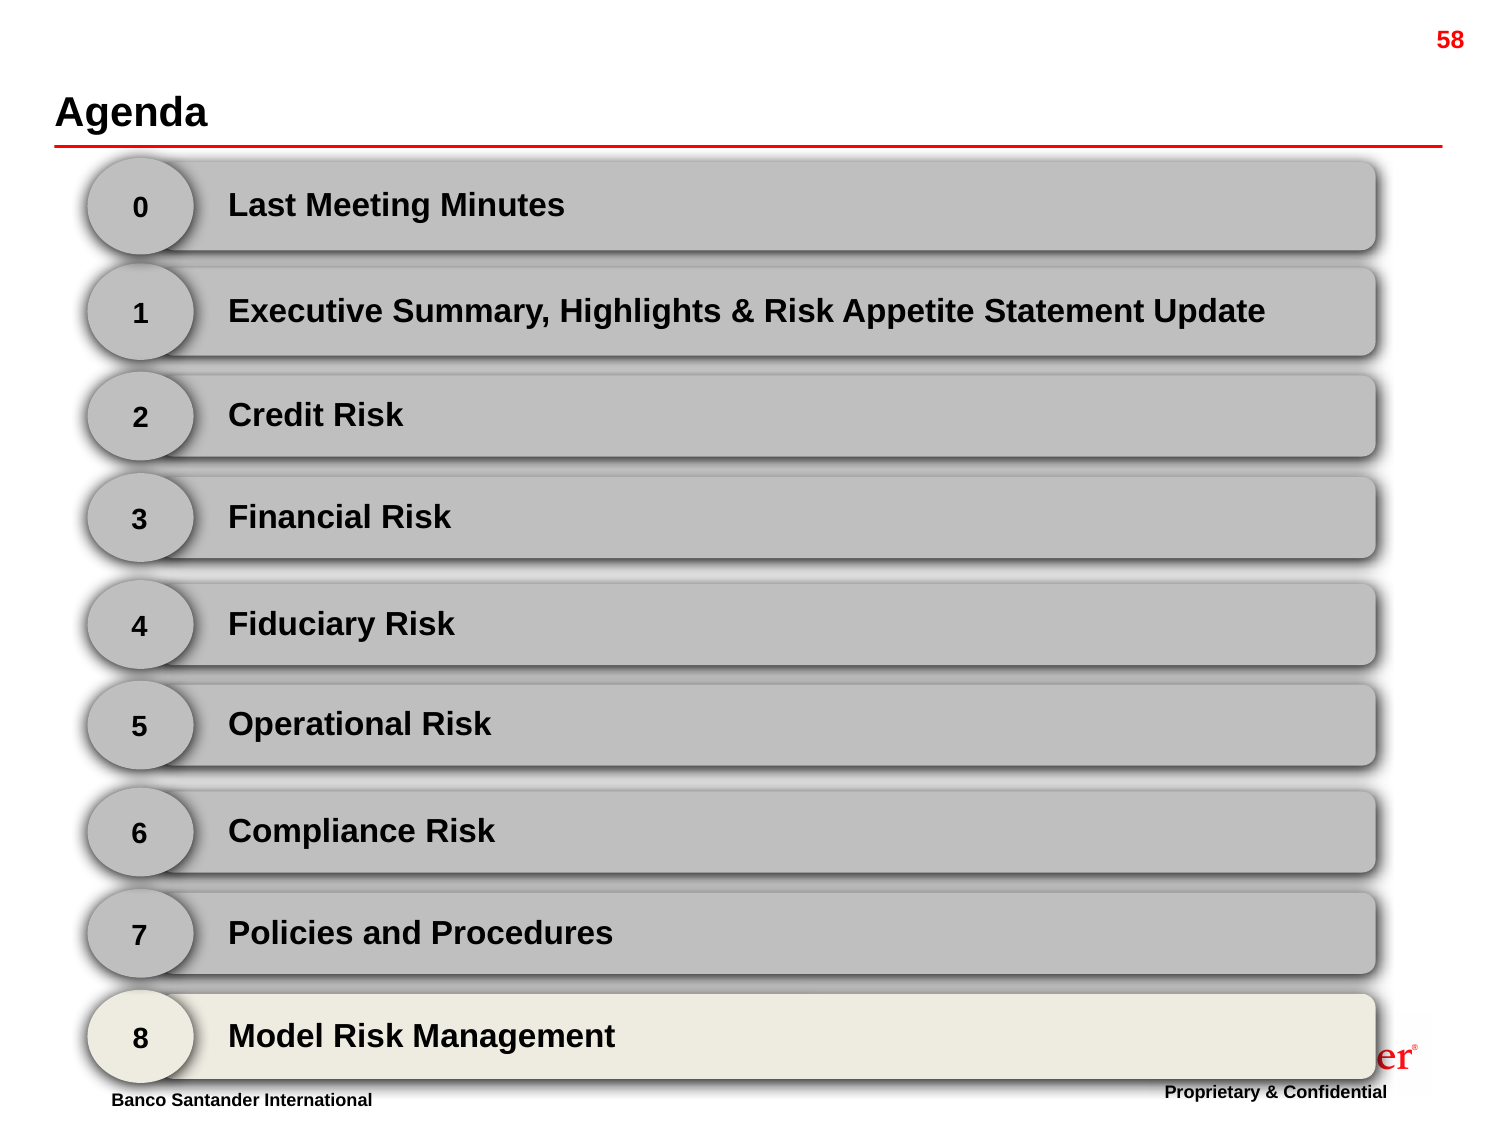

Agenda

0

Last Meeting Minutes

1

Executive Summary, Highlights & Risk Appetite Statement Update

2

Credit Risk

3

Financial Risk

4

Fiduciary Risk

5

Operational Risk

6

Compliance Risk

7

Policies and Procedures

Model Risk Management
8